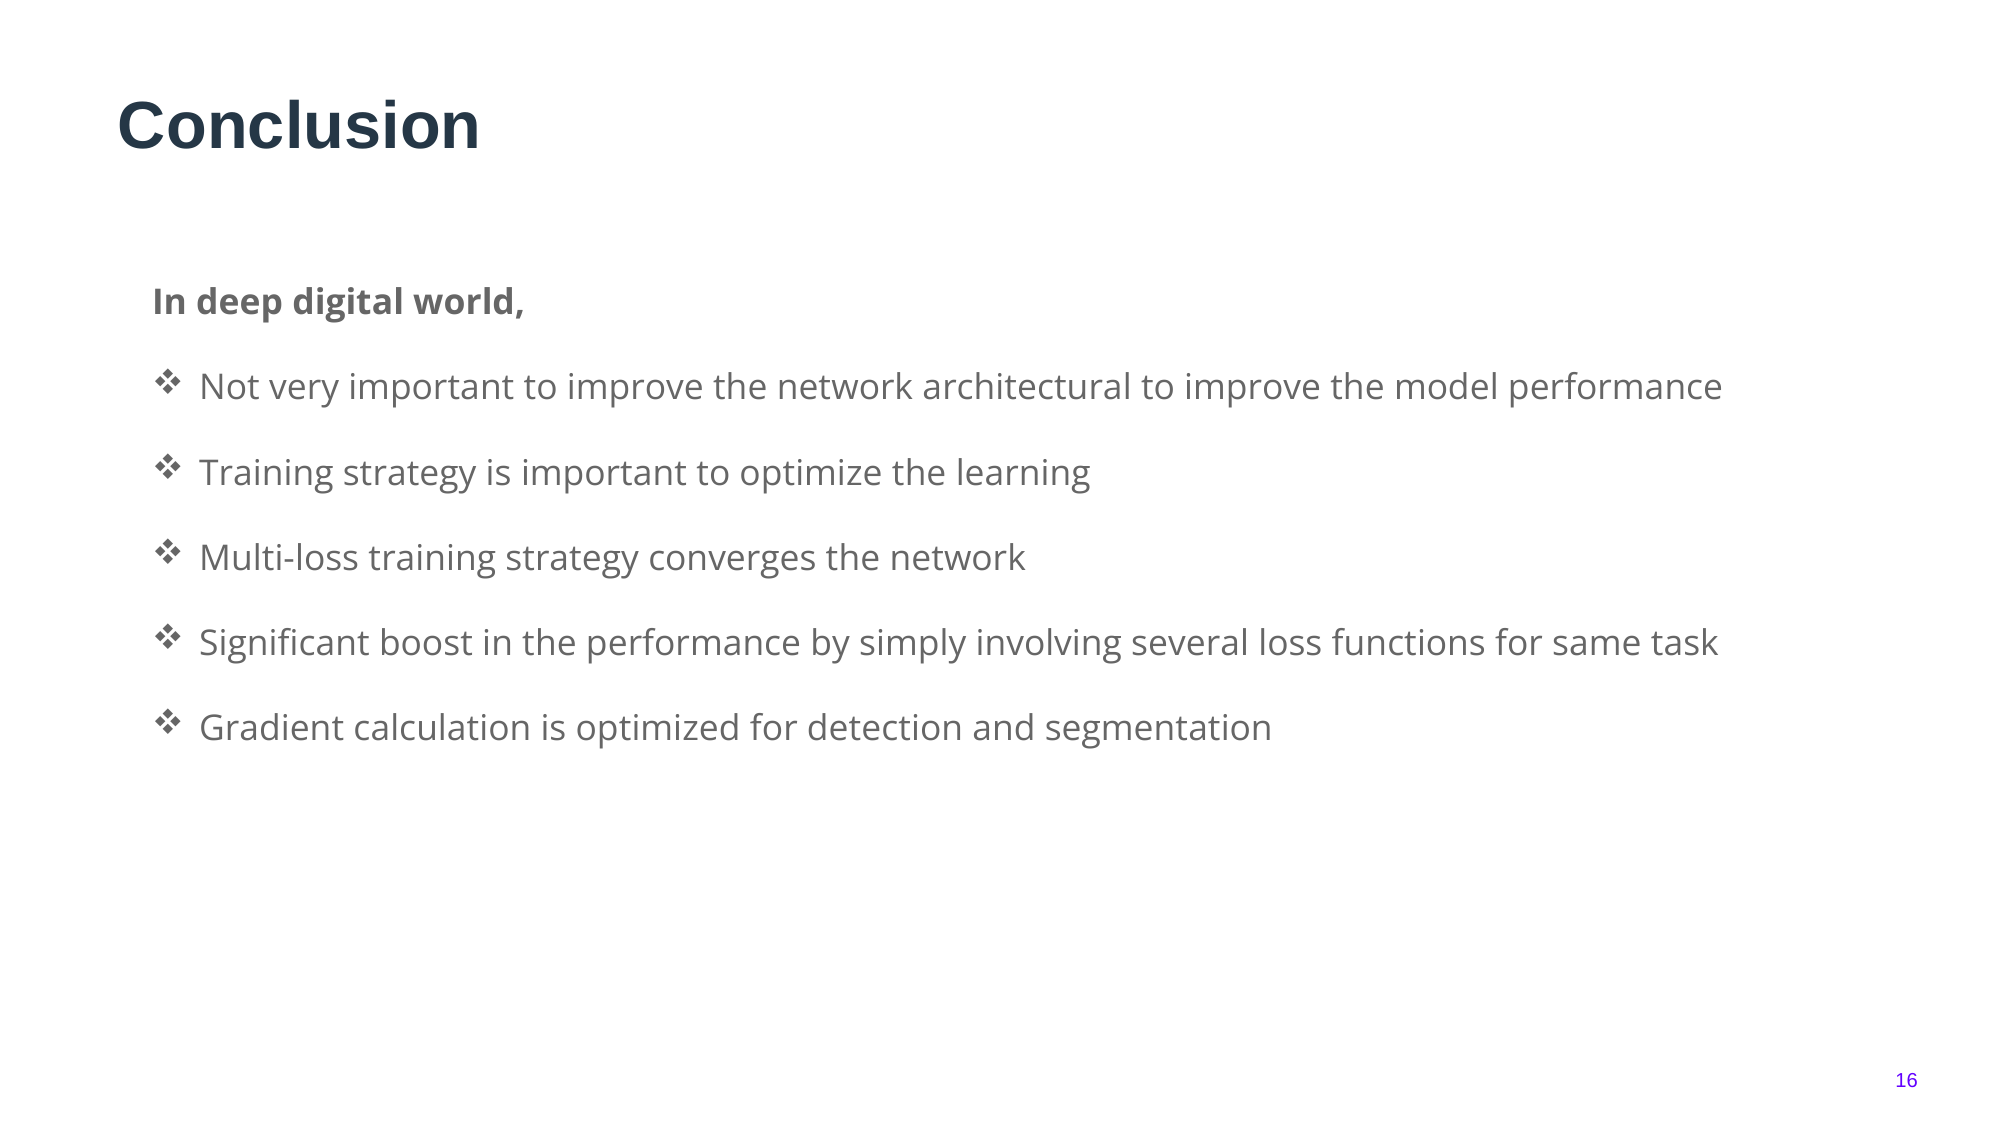

# Conclusion
In deep digital world,
Not very important to improve the network architectural to improve the model performance
Training strategy is important to optimize the learning
Multi-loss training strategy converges the network
Significant boost in the performance by simply involving several loss functions for same task
Gradient calculation is optimized for detection and segmentation

16